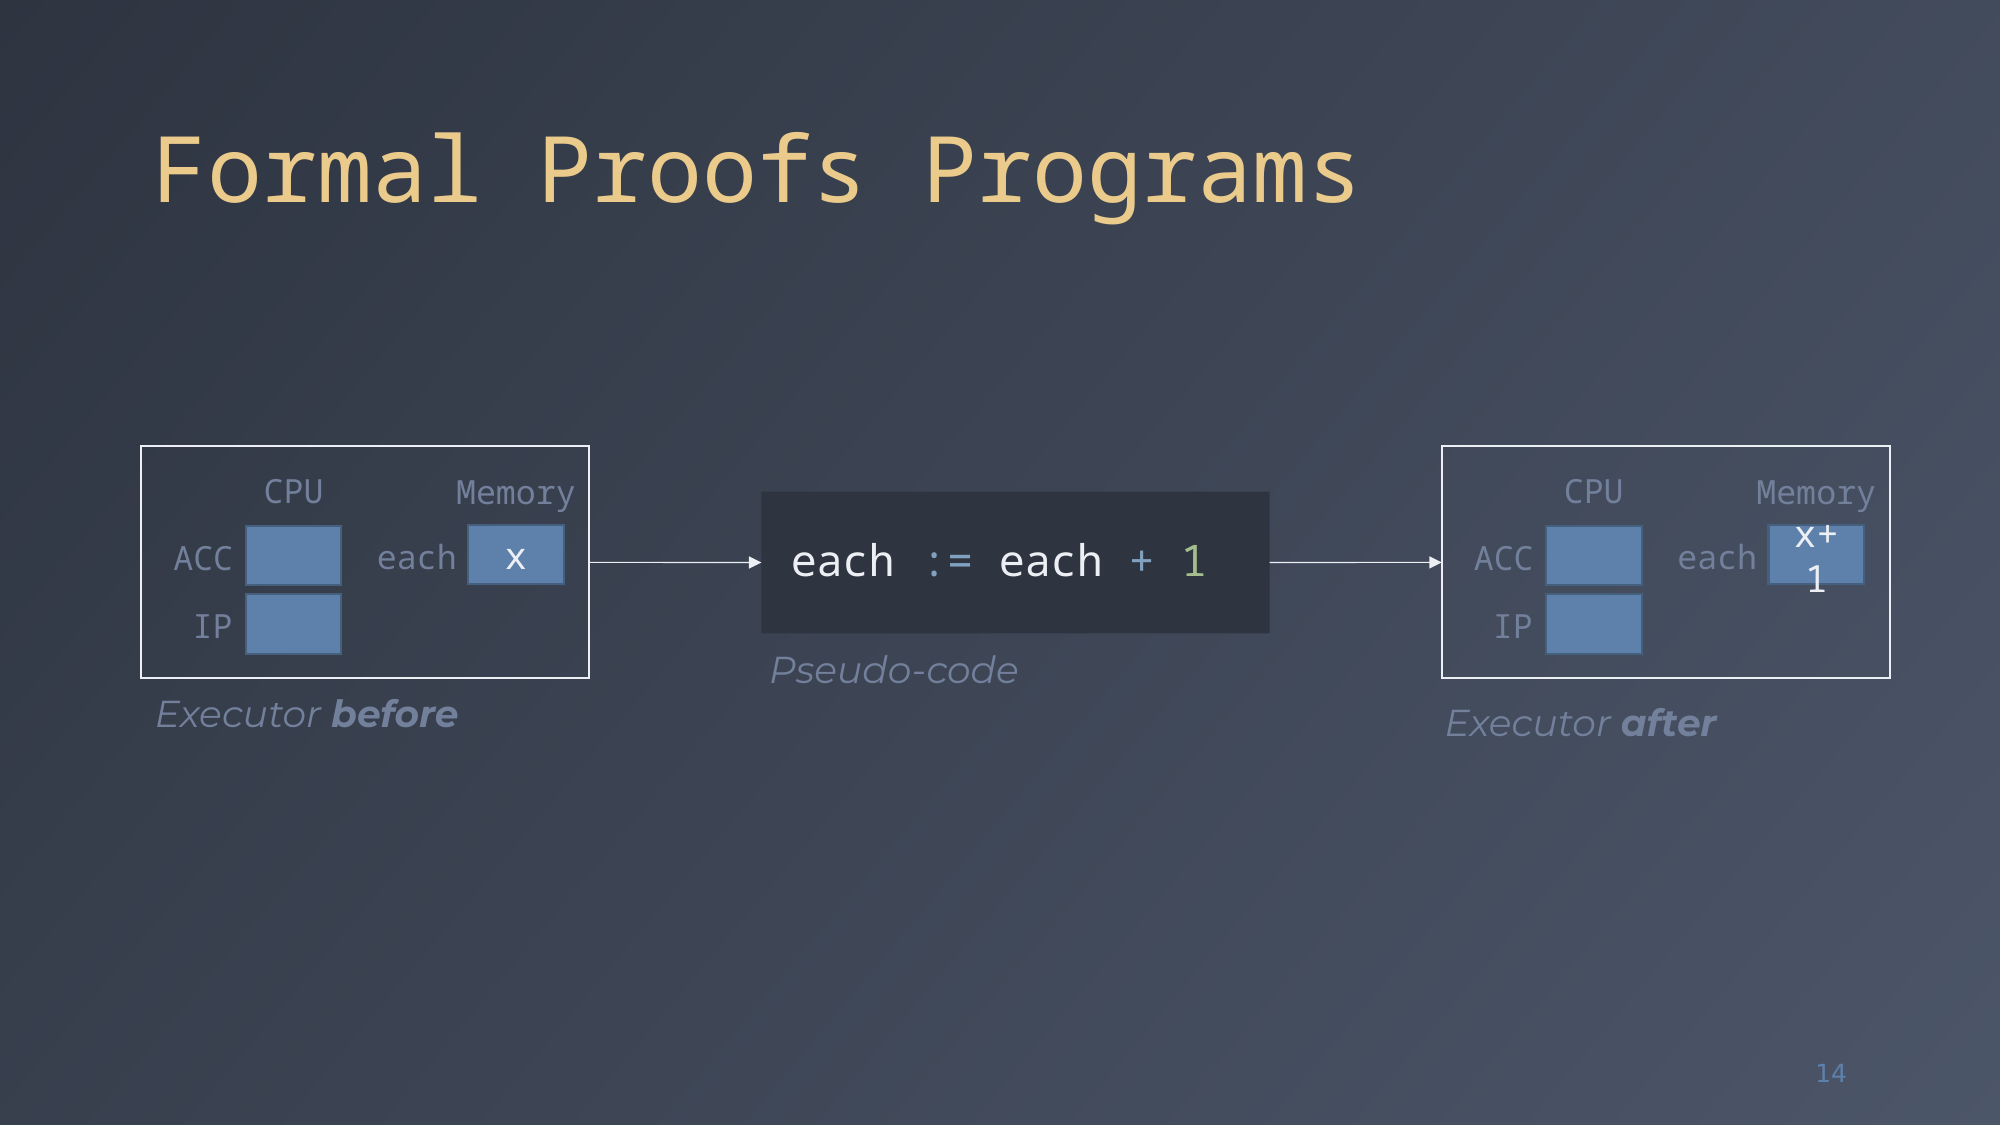

# Formal Proofs Programs

CPU
CPU
Memory
Memory
each := each + 1
x
x+1

each
each
ACC
ACC

IP
IP
Pseudo-code
Executor before

Executor after

14